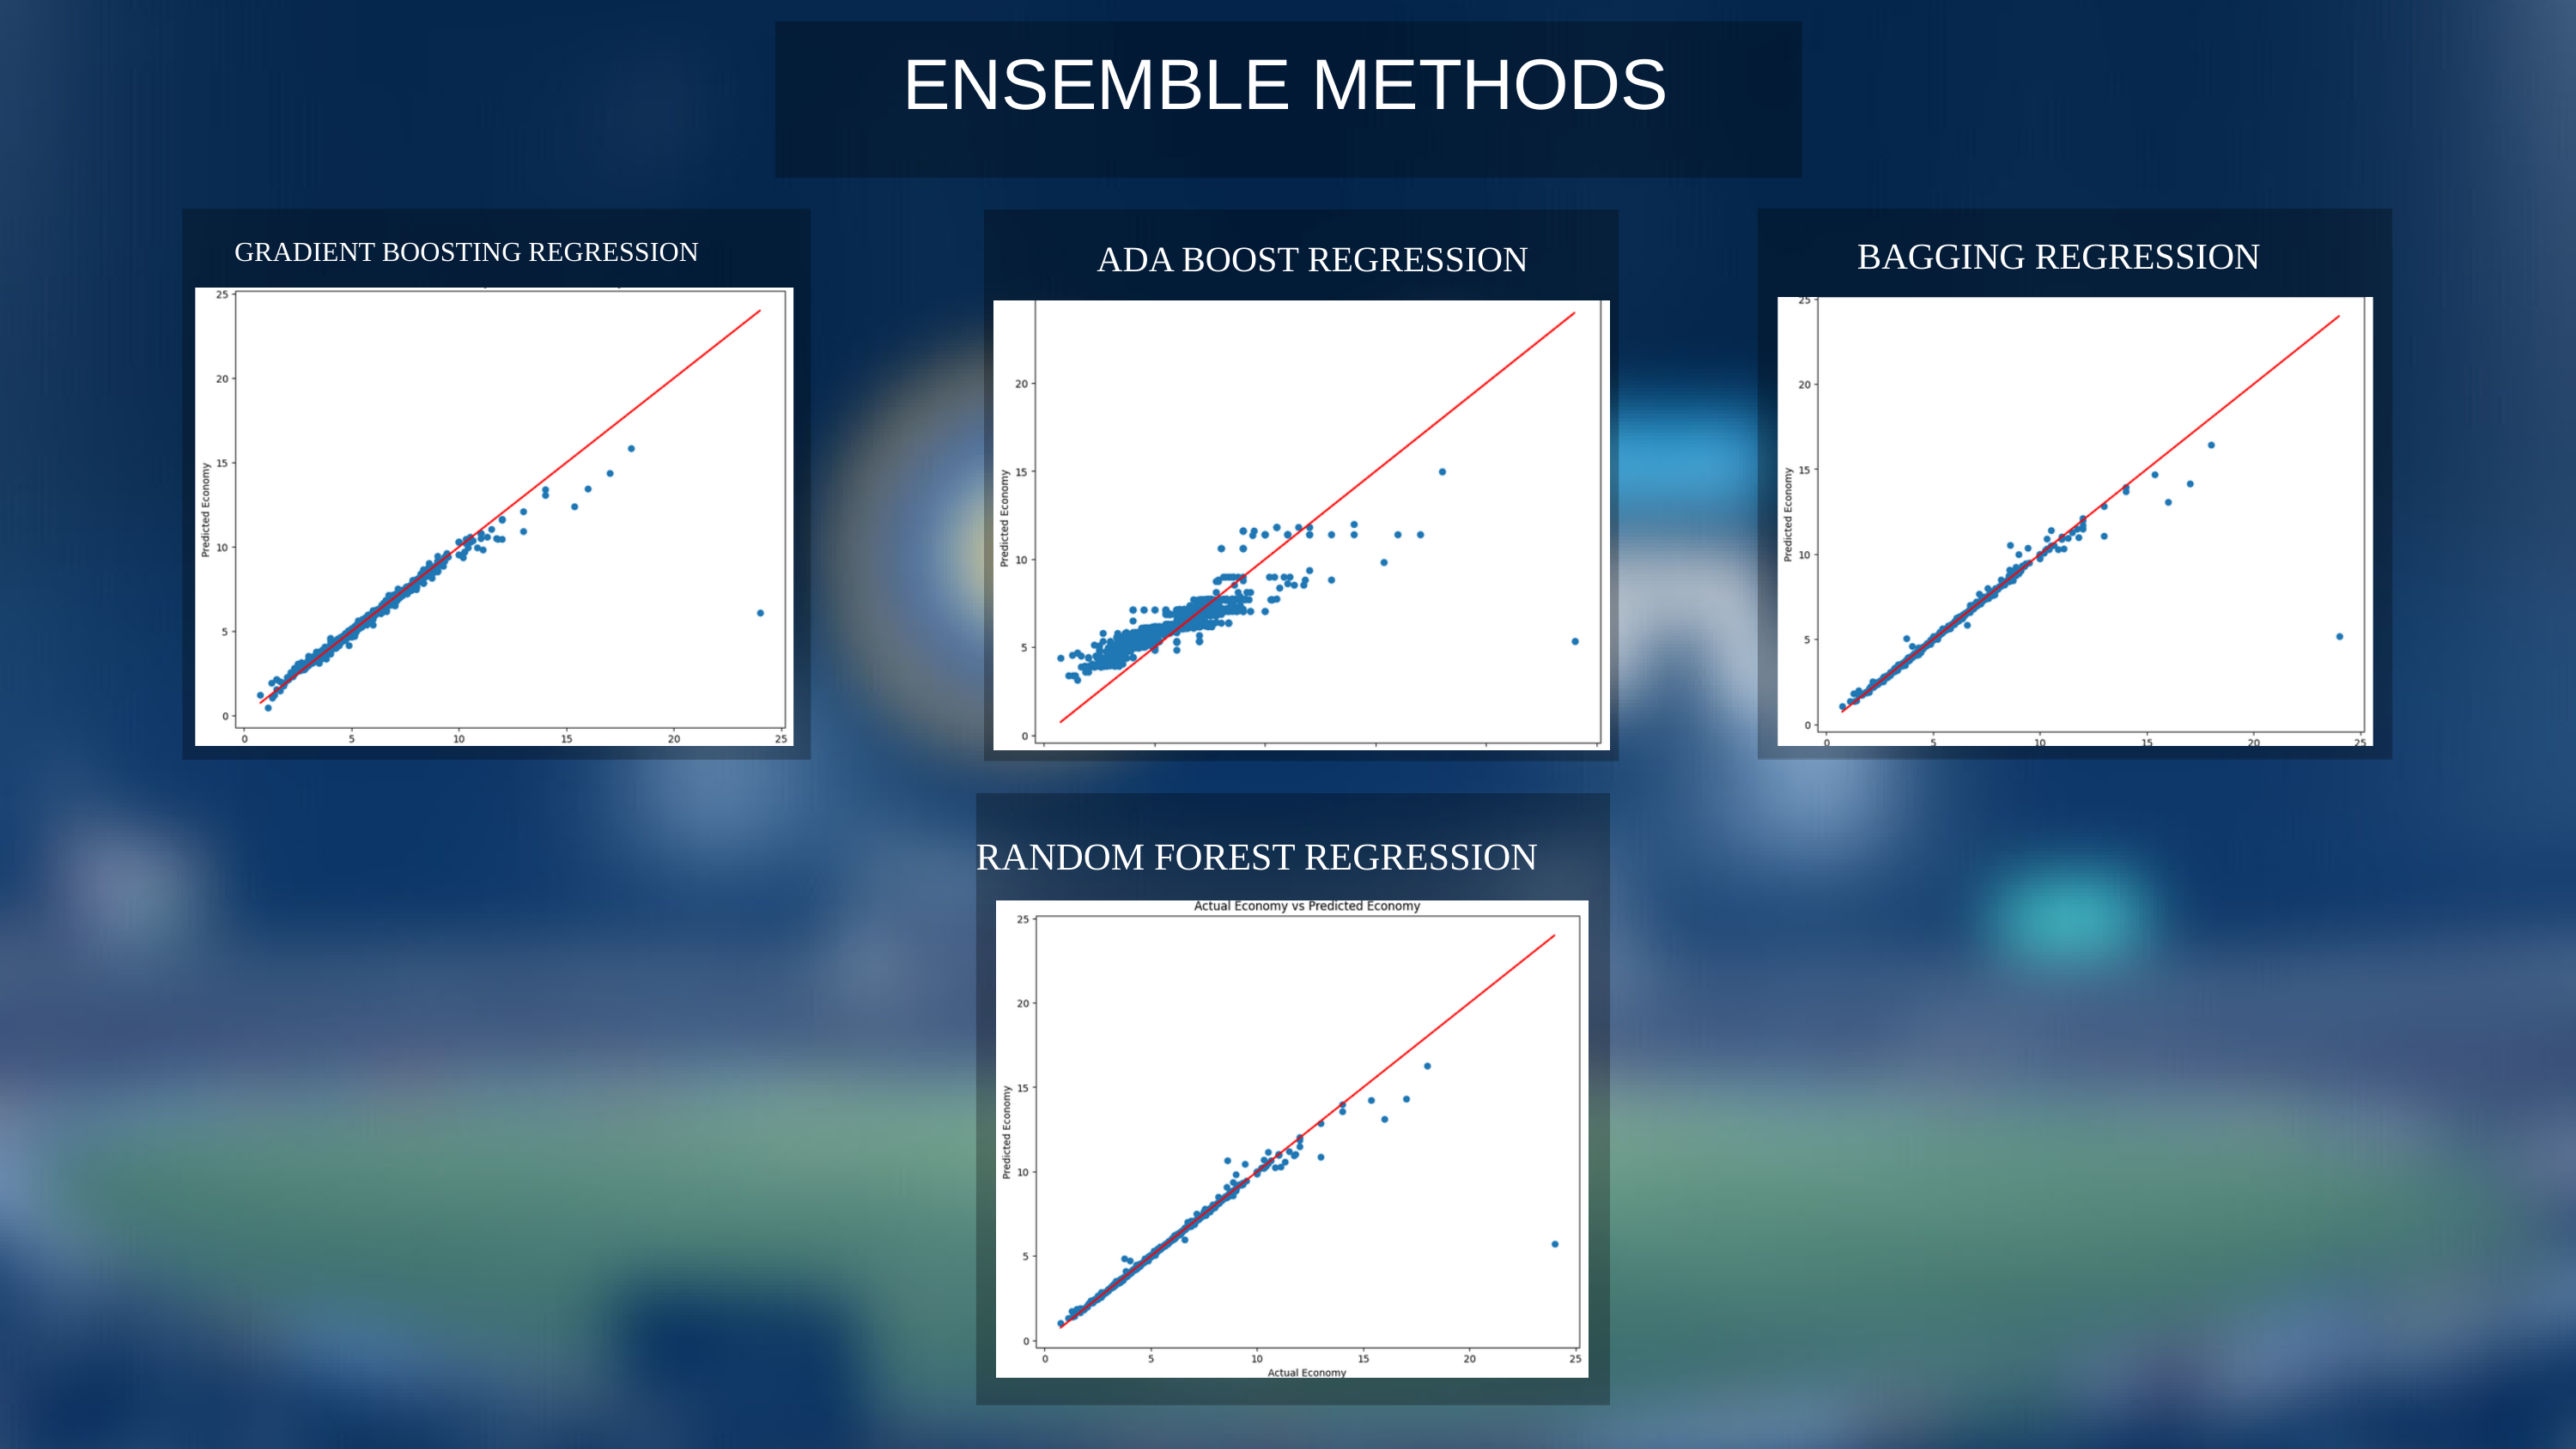

ENSEMBLE METHODS

BAGGING REGRESSION
GRADIENT BOOSTING REGRESSION
ADA BOOST REGRESSION

RANDOM FOREST REGRESSION